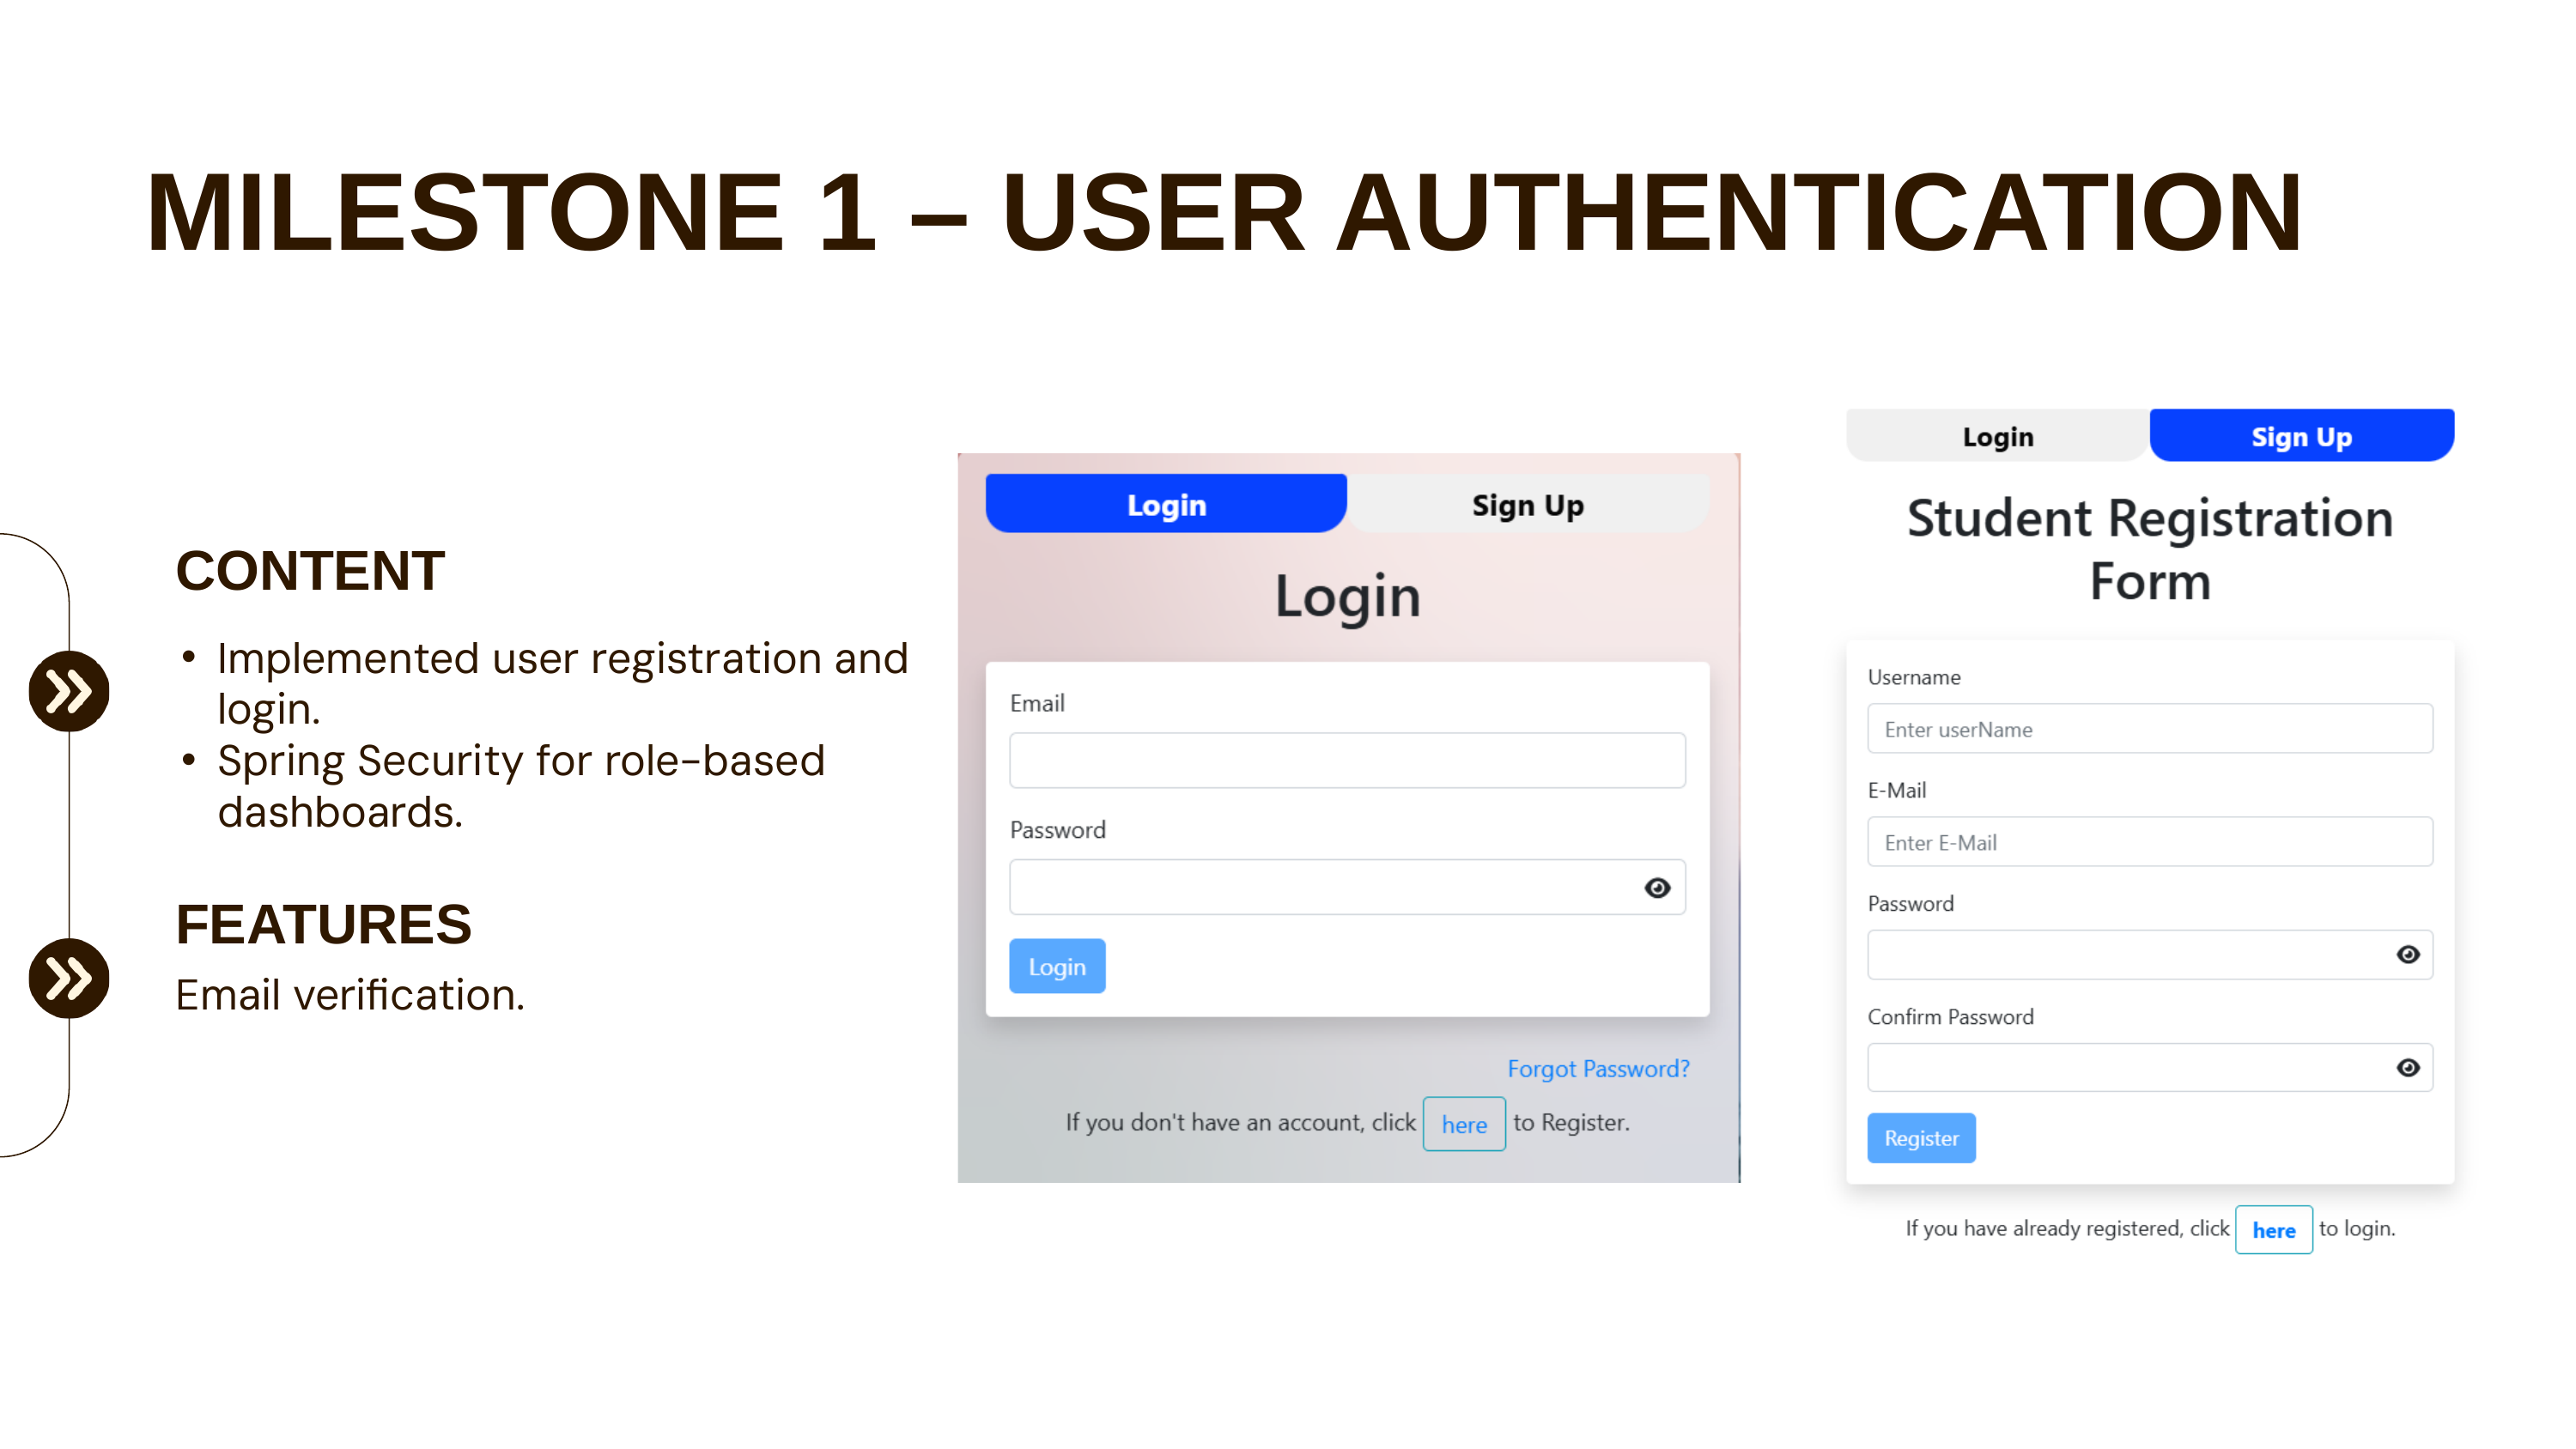

MILESTONE 1 – USER AUTHENTICATION

CONTENT

Implemented user registration and login.
Spring Security for role-based dashboards.

FEATURES

Email verification.